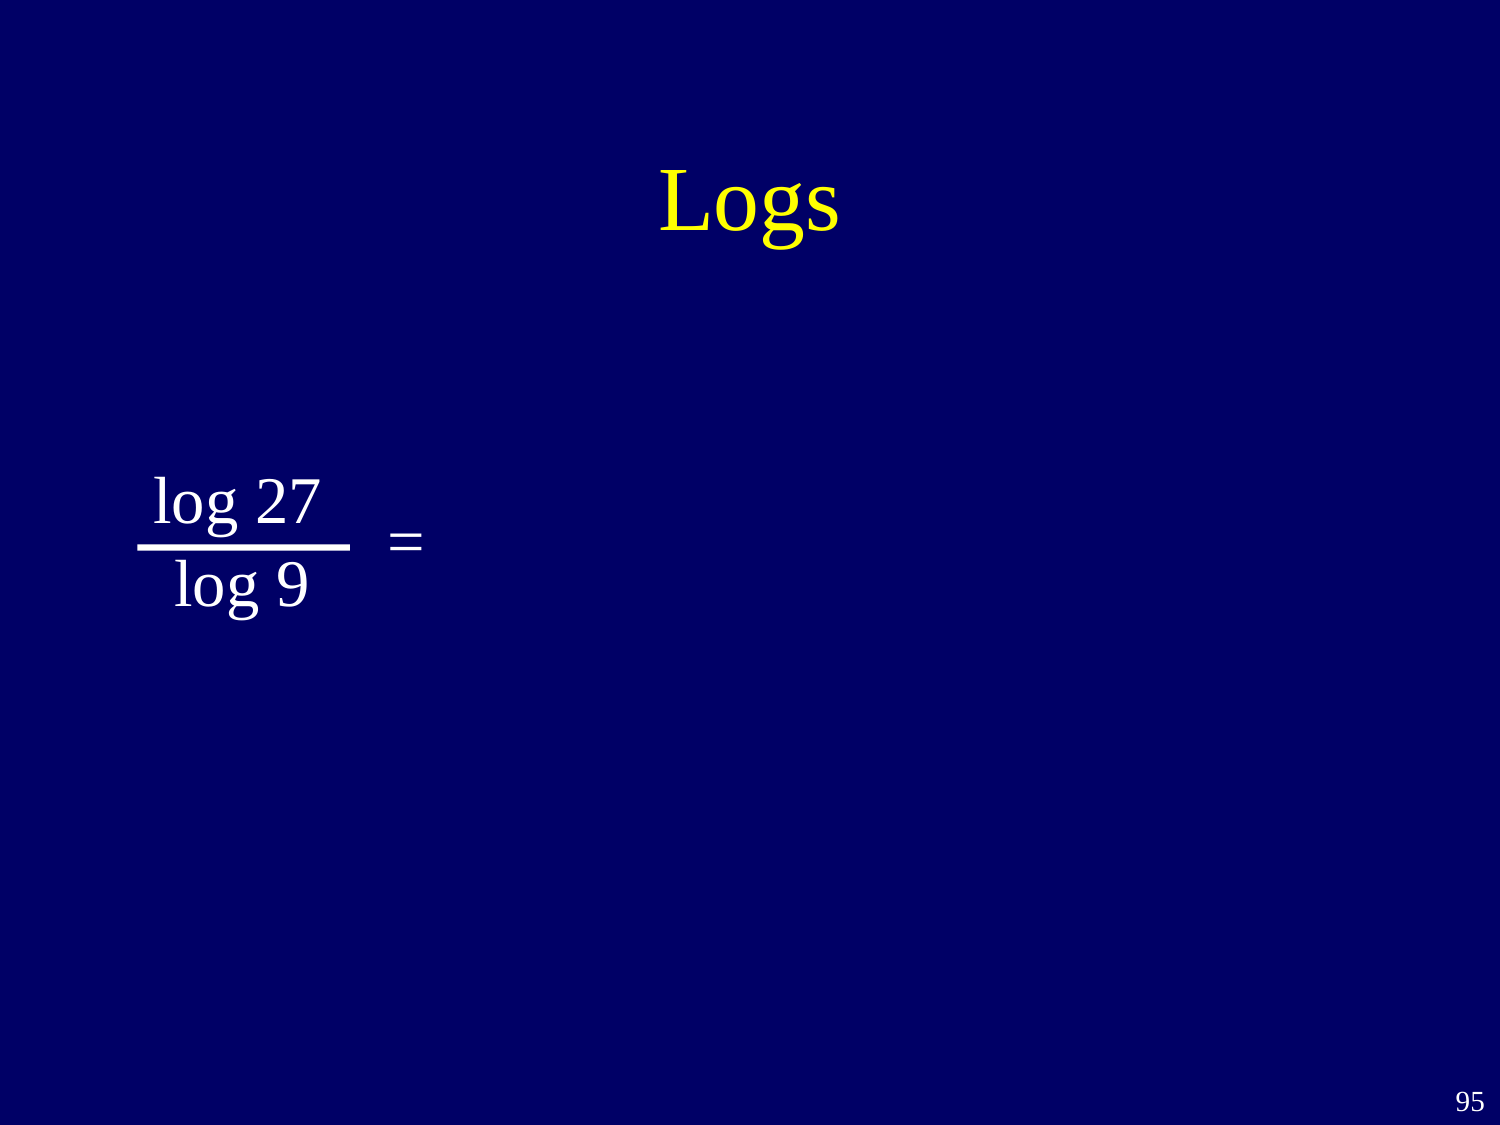

# Logs
log 27
=
log 9